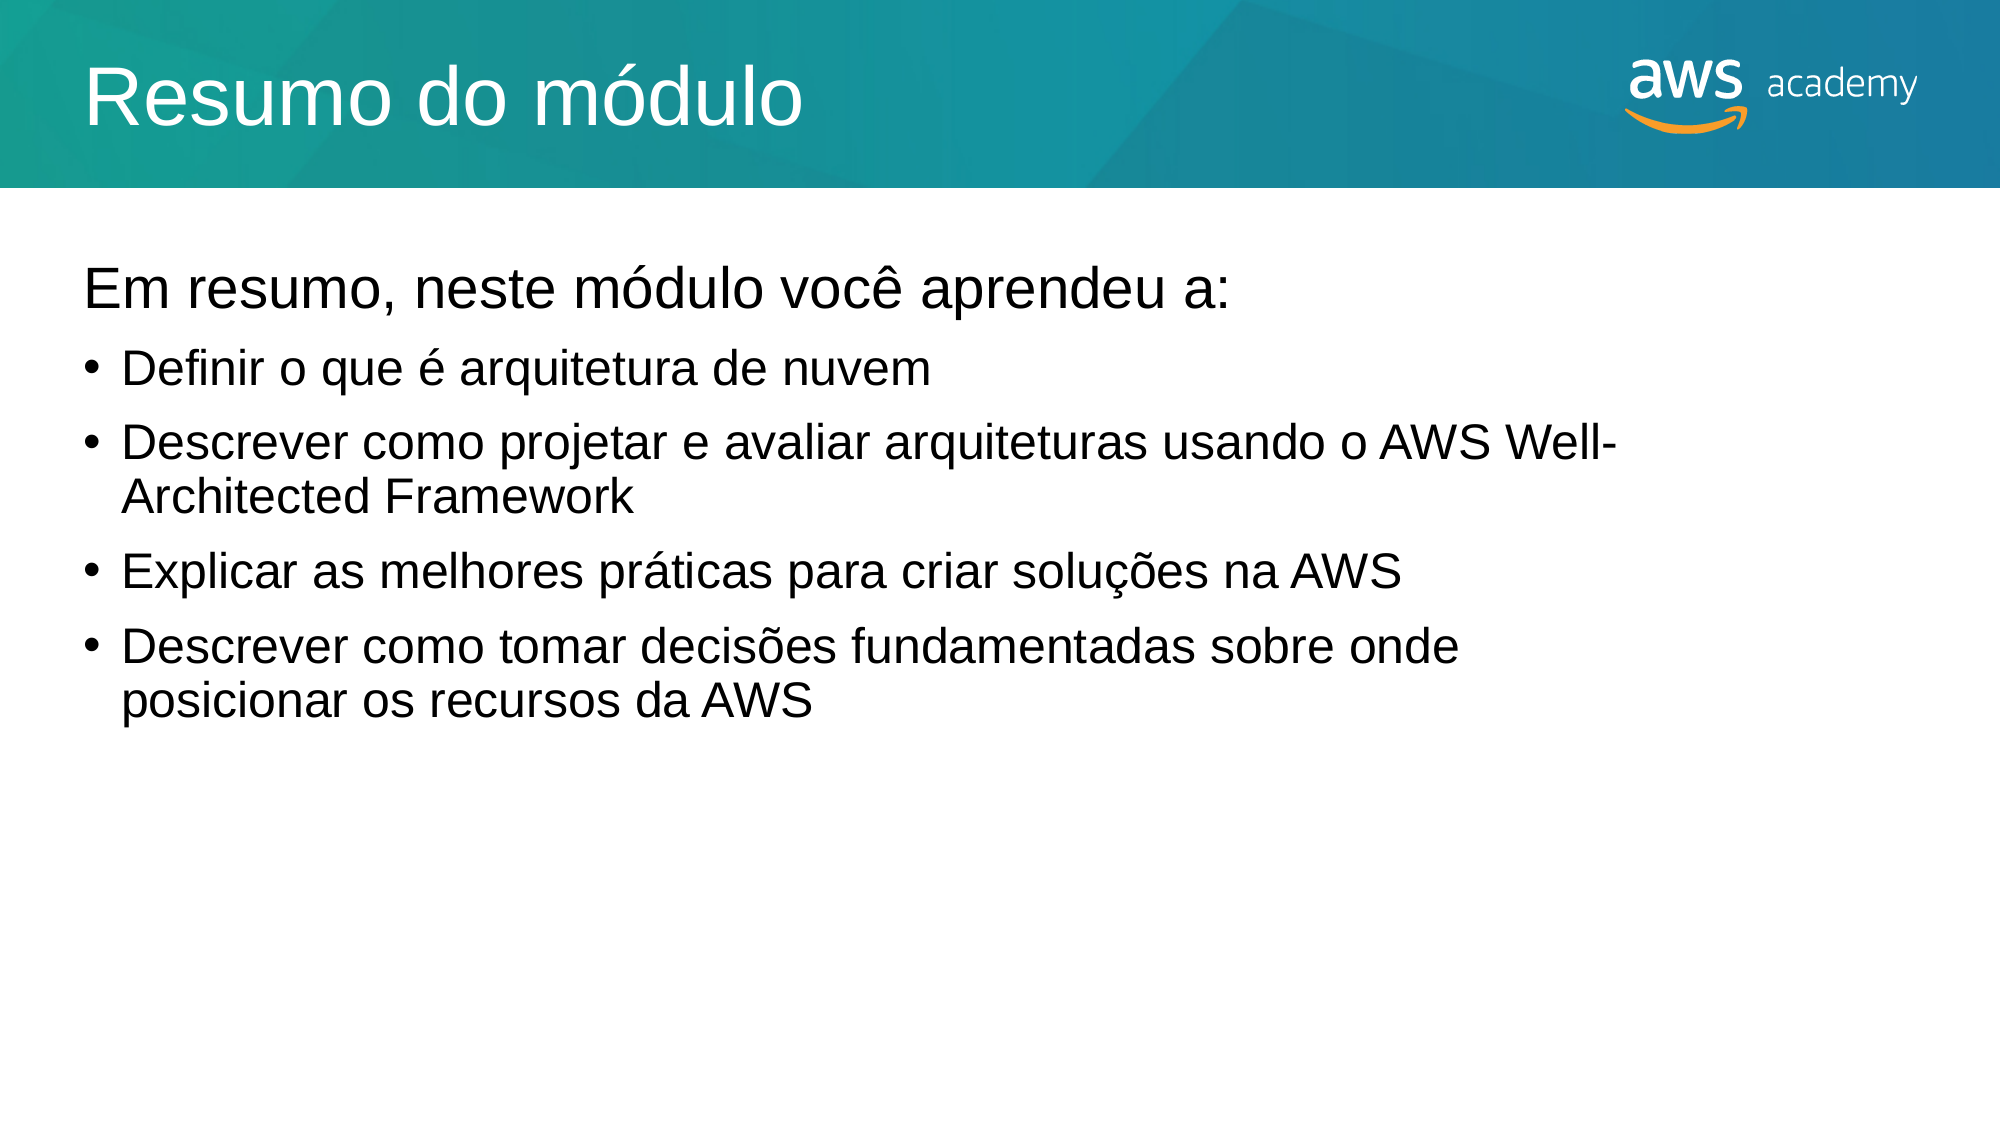

# Resumo do módulo
Em resumo, neste módulo você aprendeu a:
Definir o que é arquitetura de nuvem
Descrever como projetar e avaliar arquiteturas usando o AWS Well-Architected Framework
Explicar as melhores práticas para criar soluções na AWS
Descrever como tomar decisões fundamentadas sobre onde posicionar os recursos da AWS